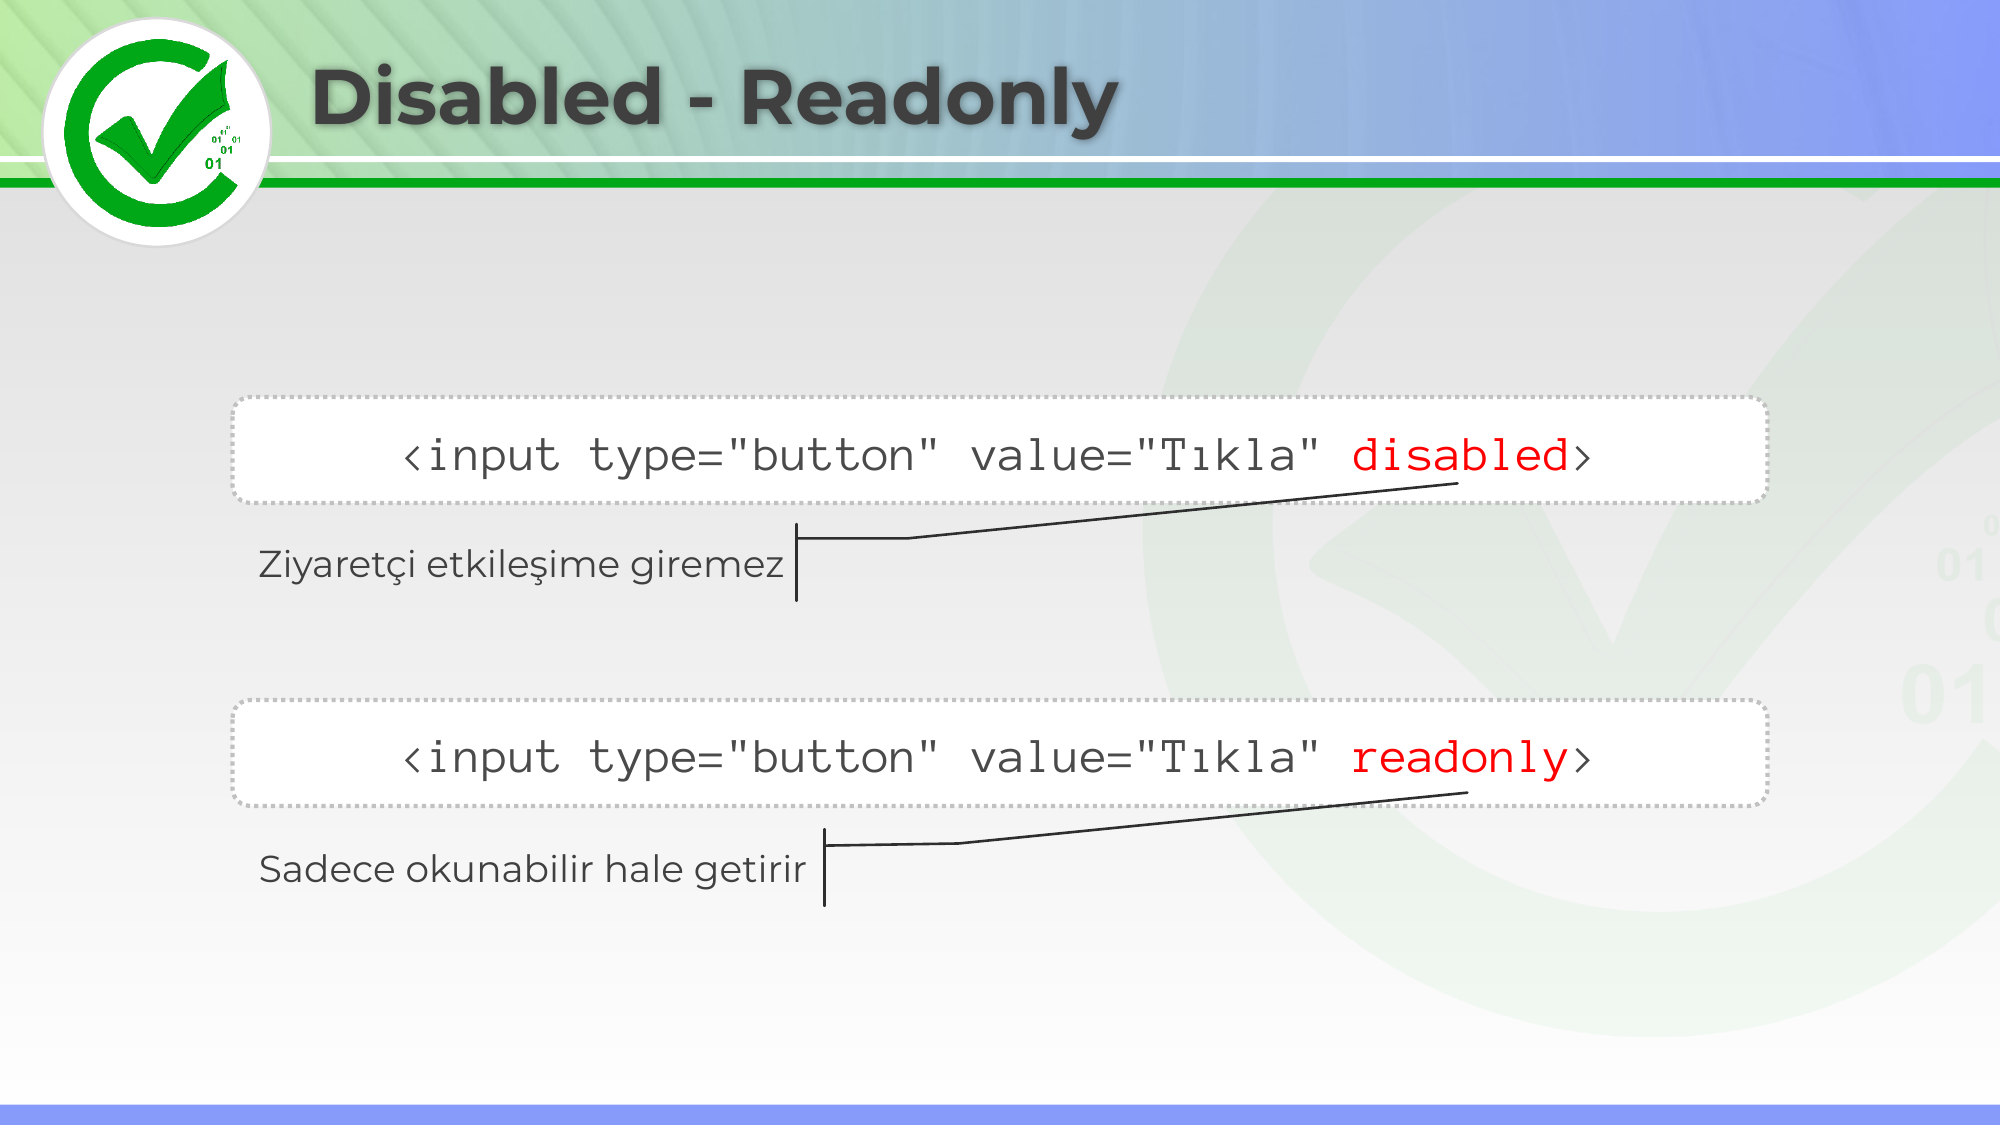

Disabled - Readonly
<input type="button" value="Tıkla" disabled>
Ziyaretçi etkileşime giremez
<input type="button" value="Tıkla" readonly>
Sadece okunabilir hale getirir